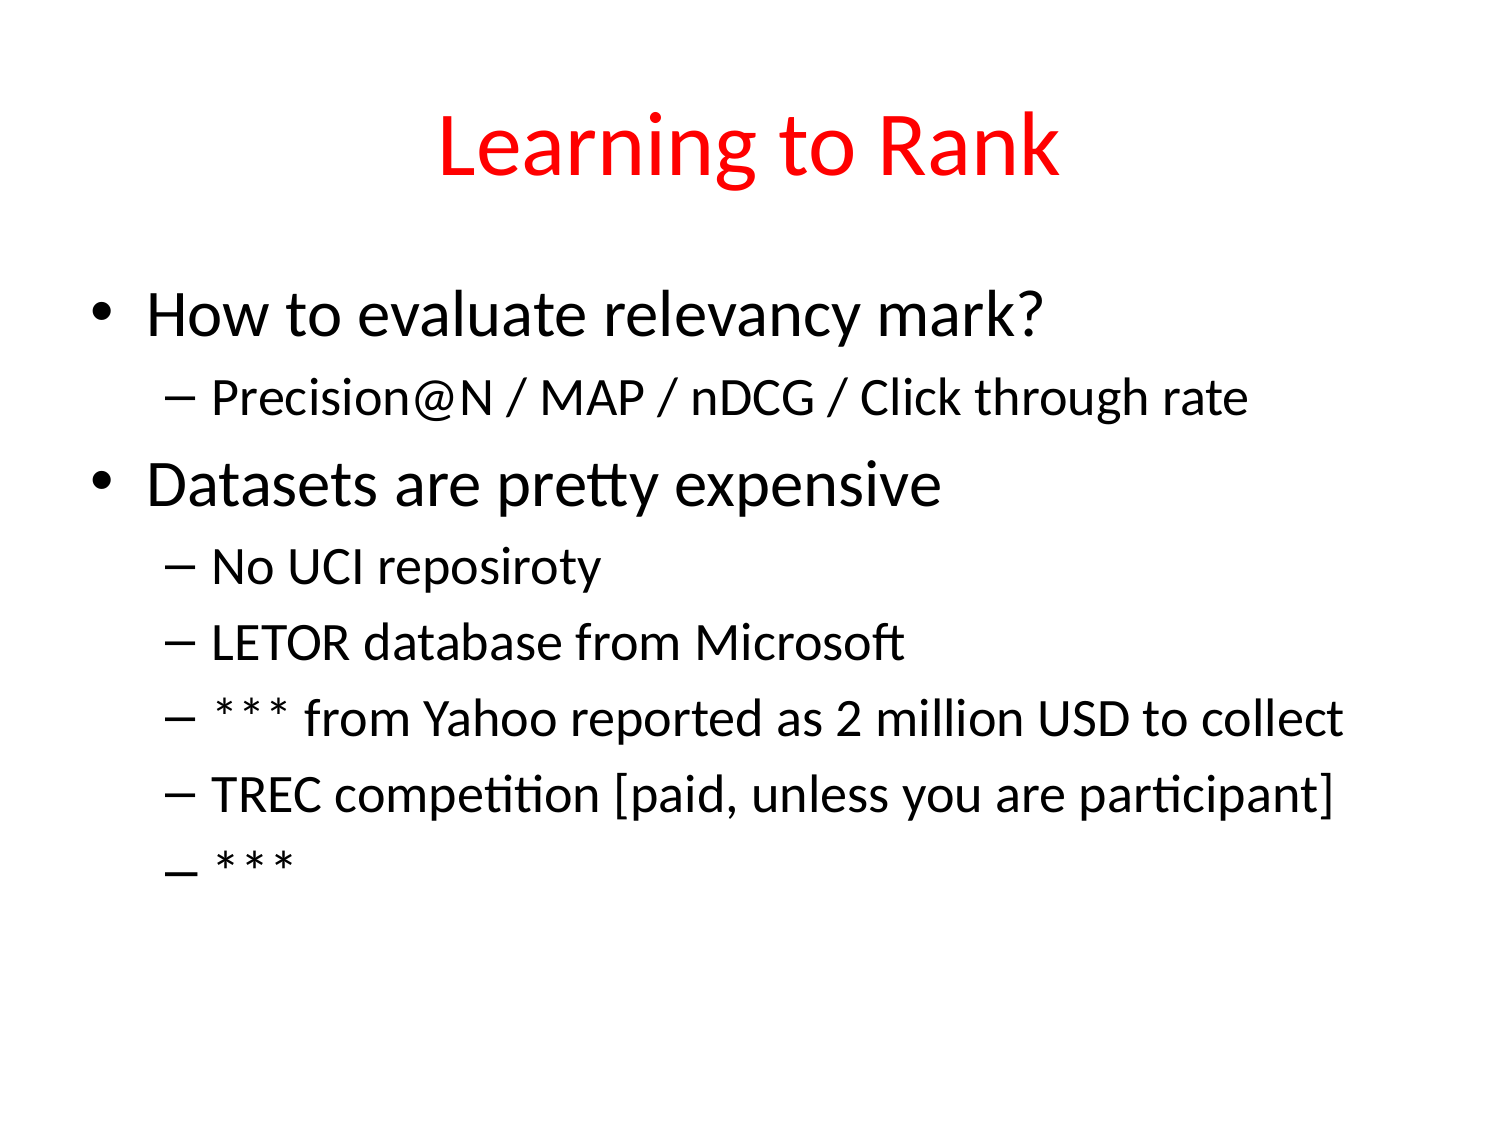

# Learning to Rank
How to evaluate relevancy mark?
Precision@N / MAP / nDCG / Click through rate
Datasets are pretty expensive
No UCI reposiroty
LETOR database from Microsoft
*** from Yahoo reported as 2 million USD to collect
TREC competition [paid, unless you are participant]
***